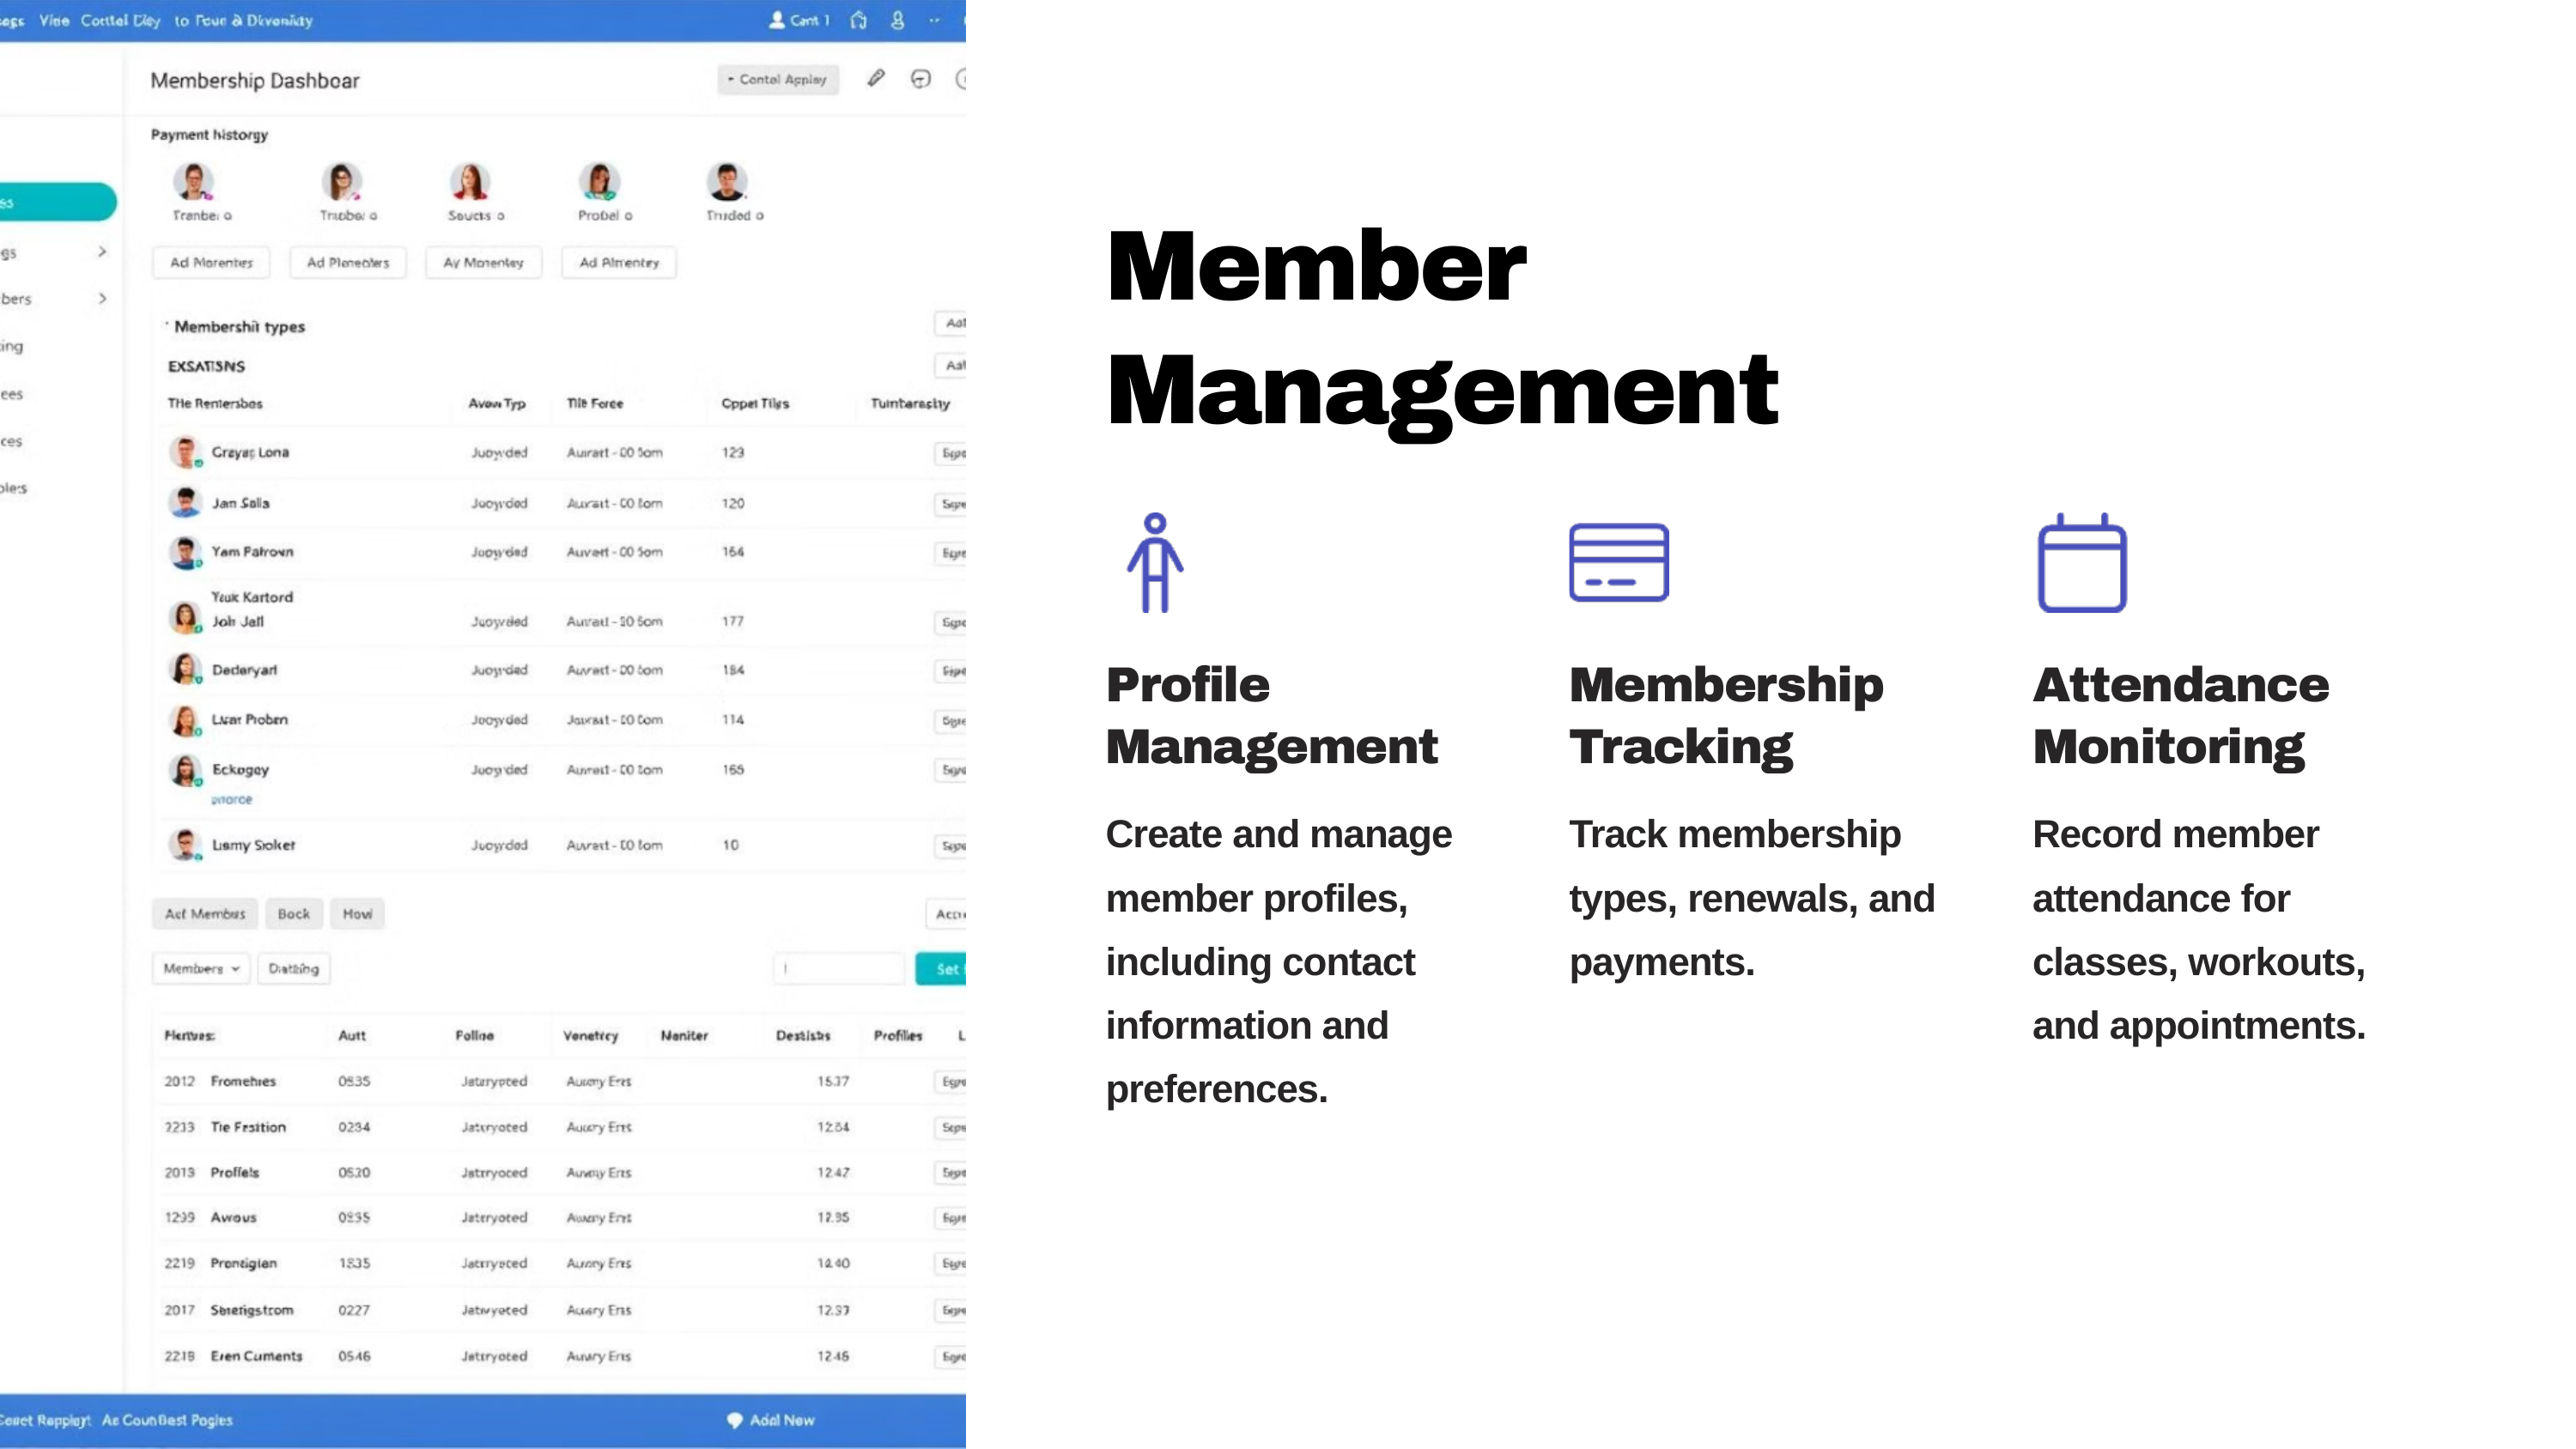

Member Management

Profile Management

Membership Tracking

Attendance Monitoring

Create and manage member profiles, including contact information and preferences.

Track membership types, renewals, and payments.

Record member attendance for classes, workouts, and appointments.